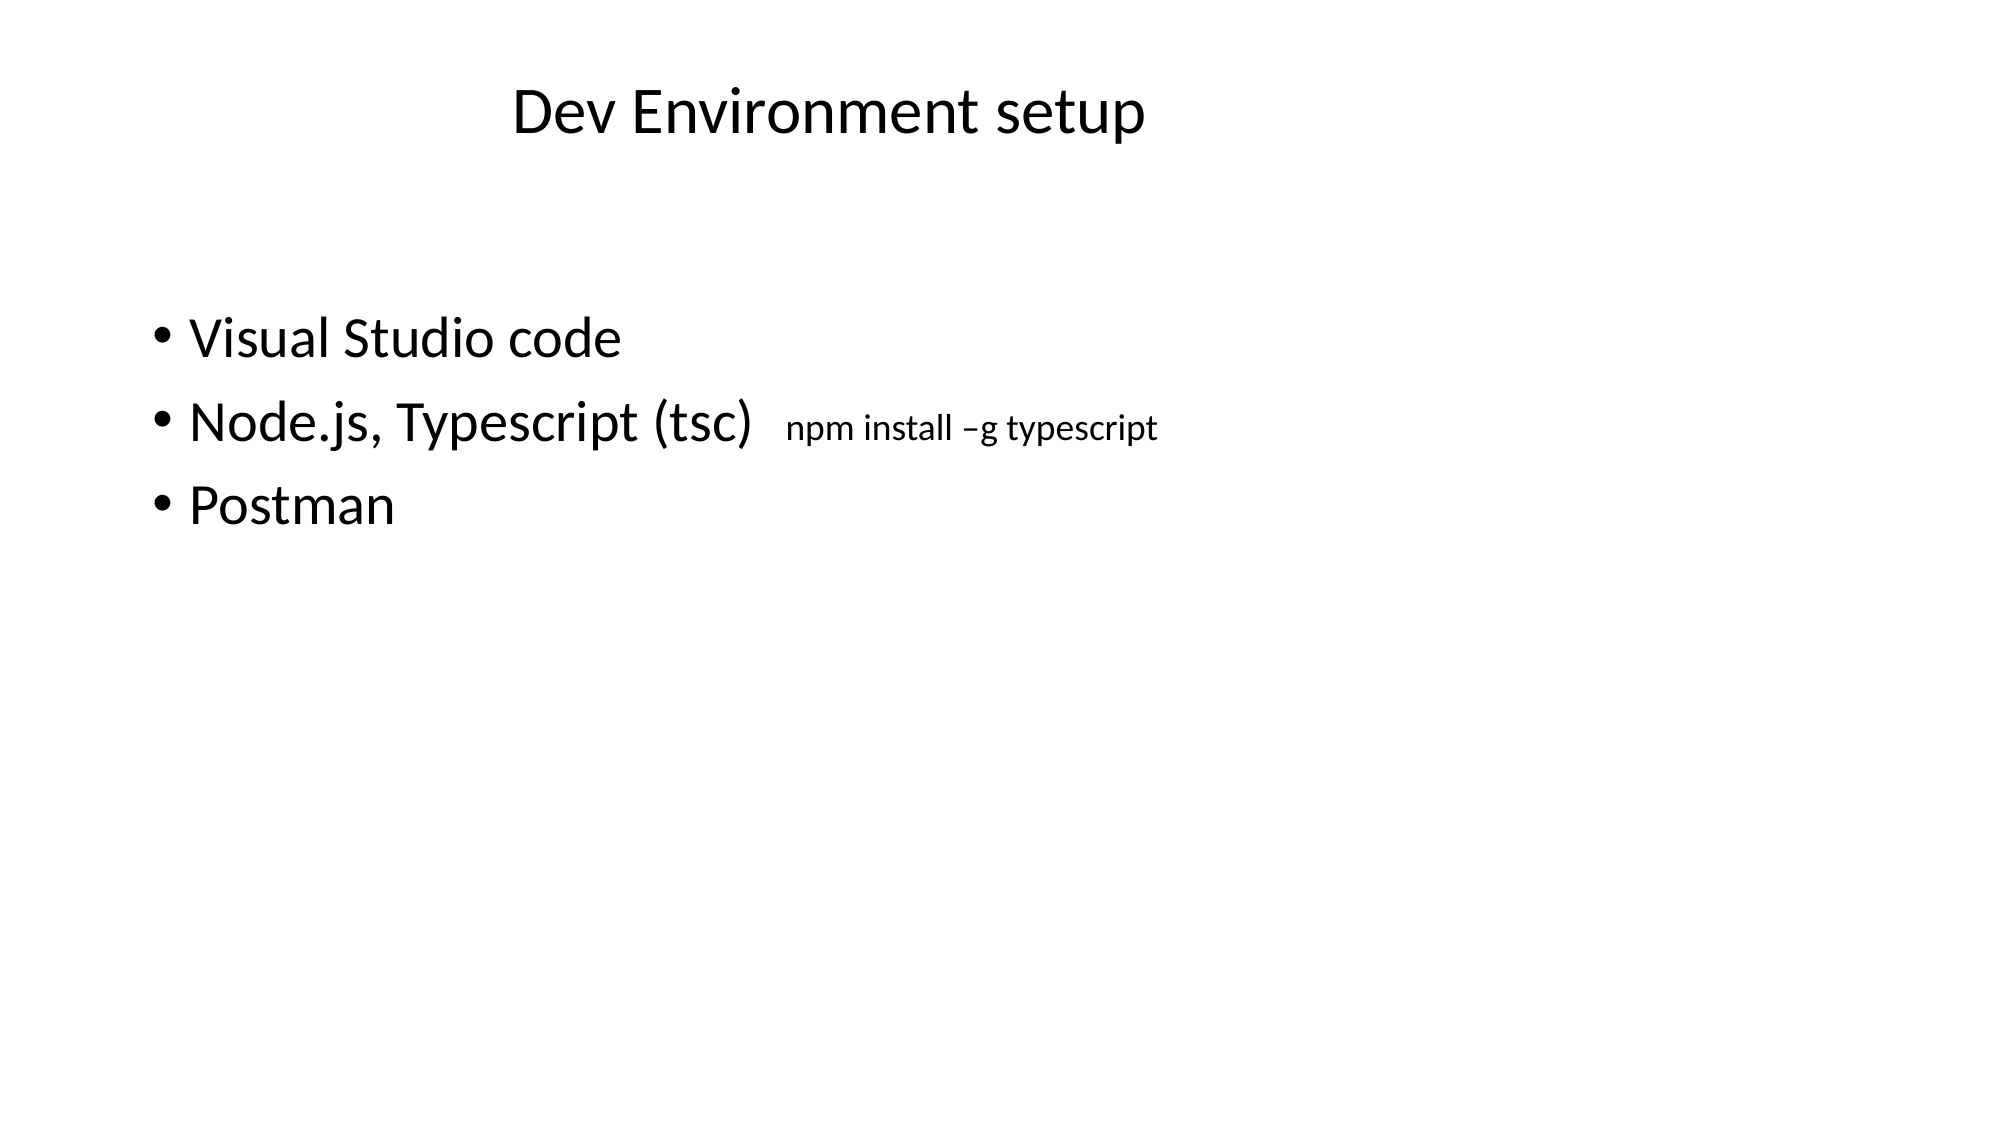

# Dev Environment setup
Visual Studio code
Node.js, Typescript (tsc)
Postman

npm install –g typescript